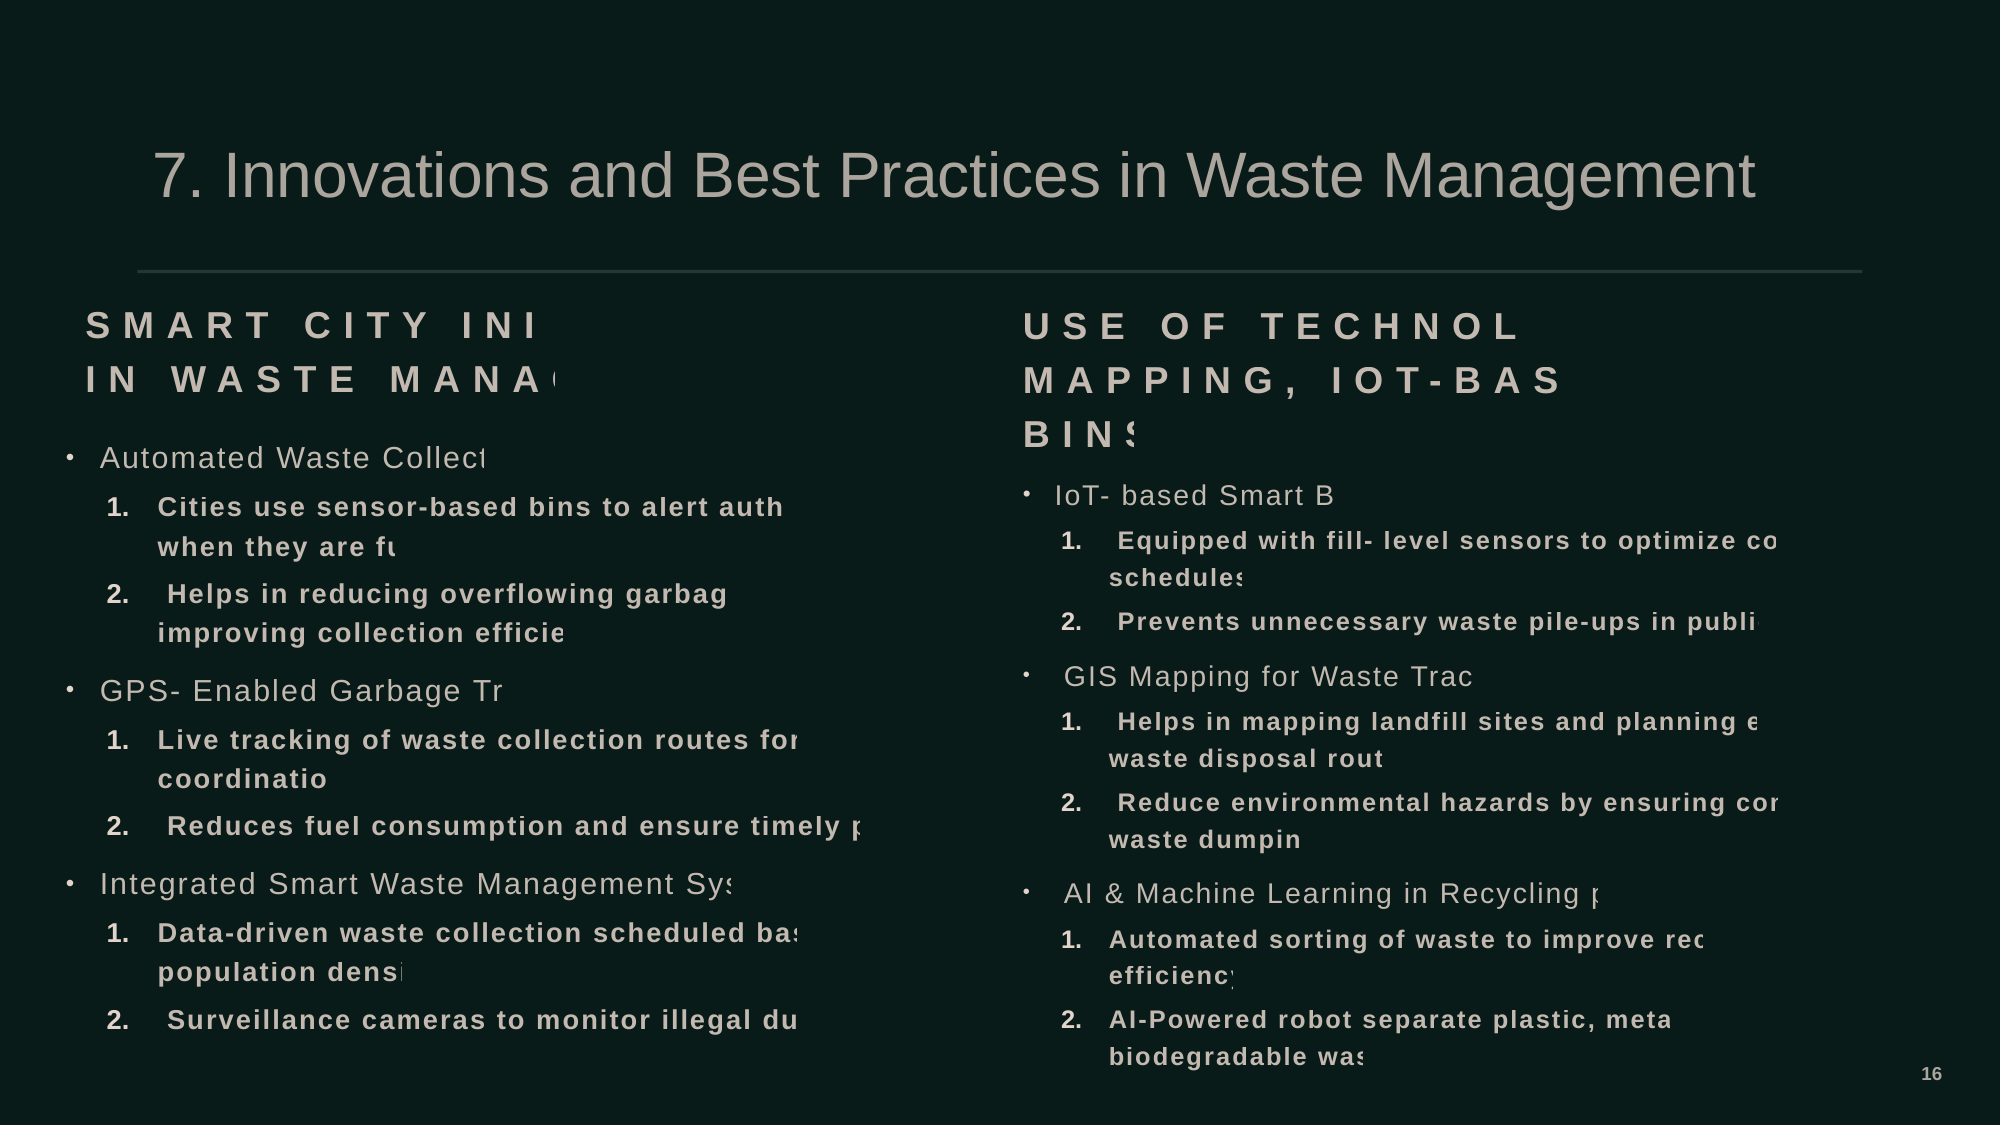

# 7. Innovations and Best Practices in Waste Management
Use of technology (GIS mapping, IoT-based waste bins).
Smart City Initiatives in Waste Management.
Automated Waste Collection
Cities use sensor-based bins to alert authorities when they are full.
 Helps in reducing overflowing garbage and improving collection efficiency.
GPS- Enabled Garbage Truck
Live tracking of waste collection routes for better coordination.
 Reduces fuel consumption and ensure timely pickup.
Integrated Smart Waste Management Systems
Data-driven waste collection scheduled based on population density
 Surveillance cameras to monitor illegal dumping

IoT- based Smart Bins
 Equipped with fill- level sensors to optimize collection schedules.
 Prevents unnecessary waste pile-ups in public areas
 GIS Mapping for Waste Tracking
 Helps in mapping landfill sites and planning efficient waste disposal routes.
 Reduce environmental hazards by ensuring controlled waste dumping.
 AI & Machine Learning in Recycling plants
Automated sorting of waste to improve recycling efficiency.
AI-Powered robot separate plastic, metals and biodegradable waste

16